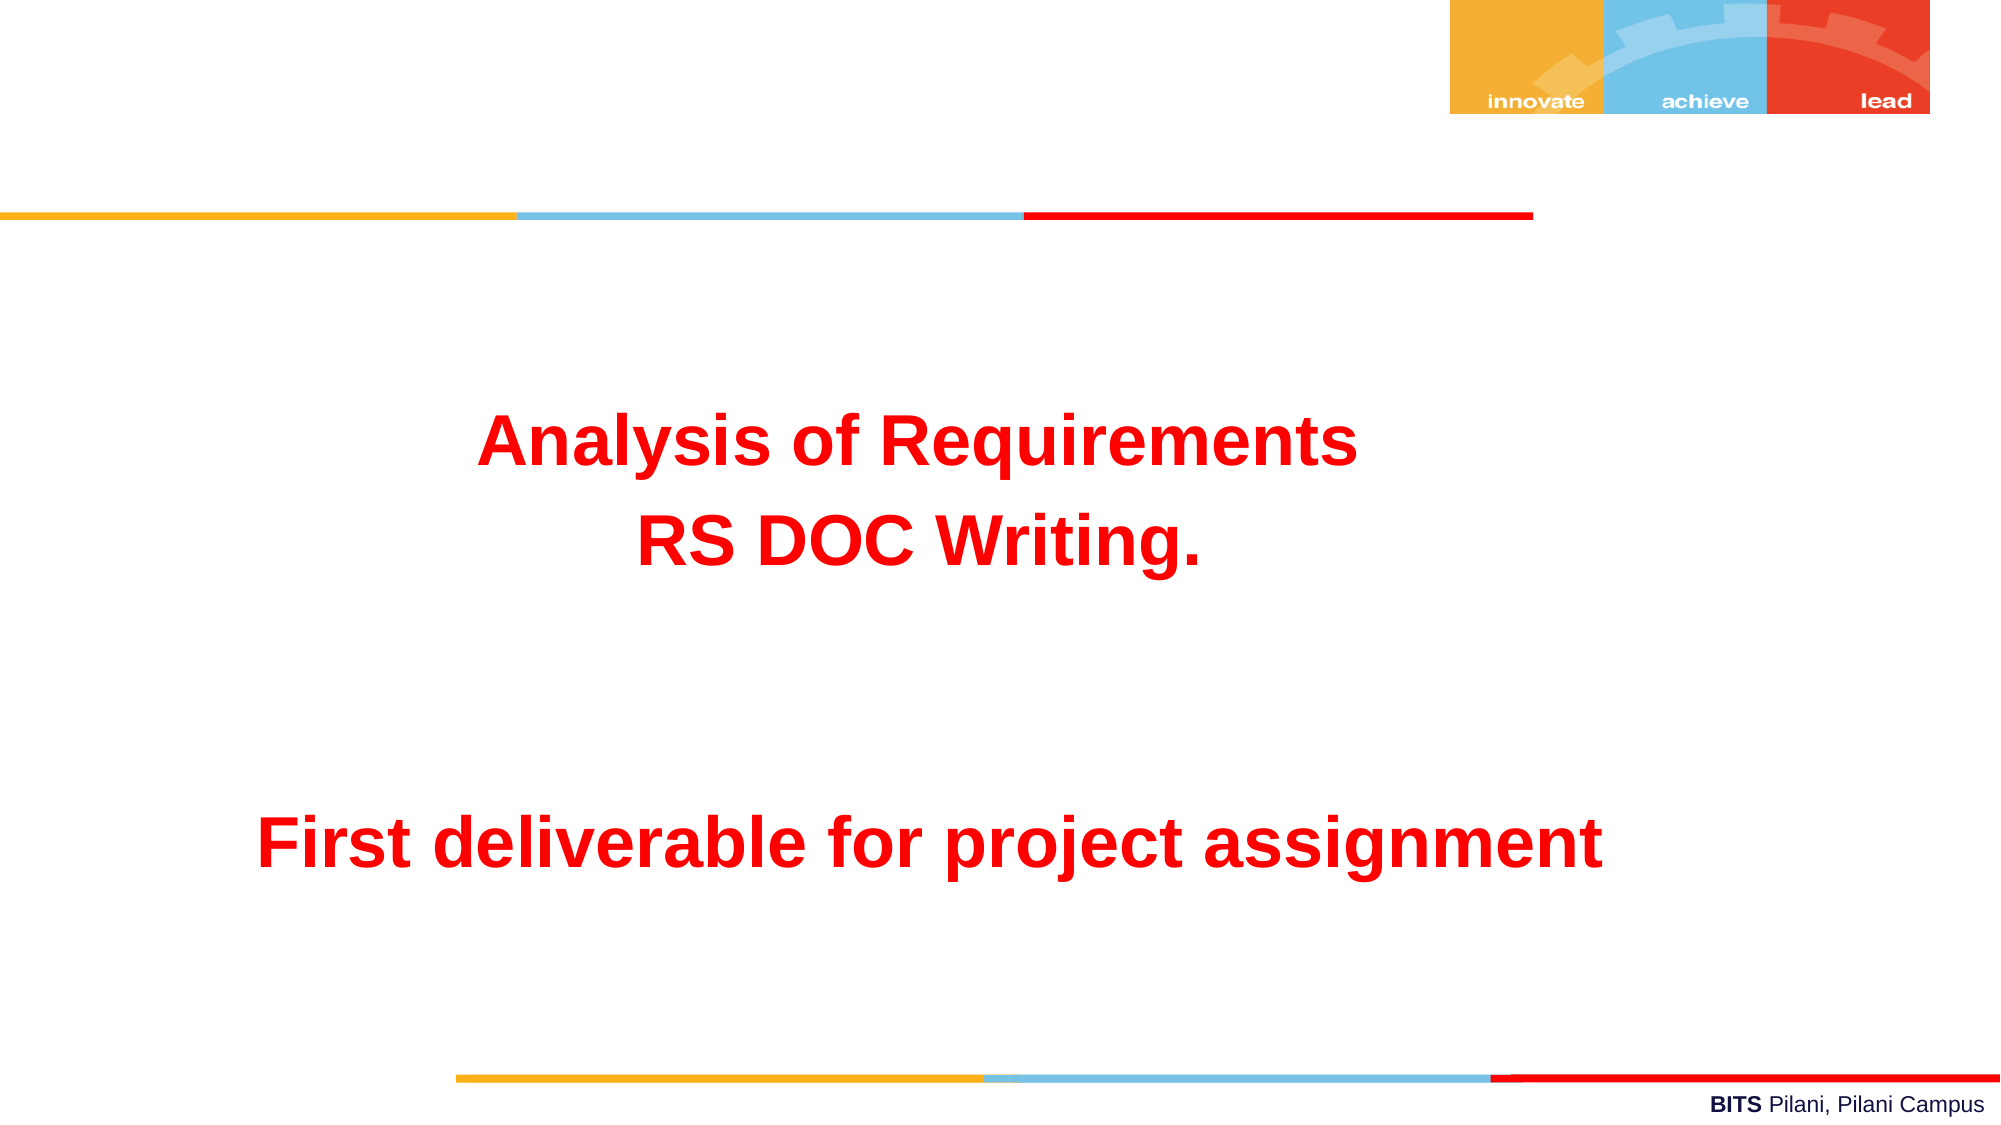

Analysis of Requirements
                   RS DOC Writing.

First deliverable for project assignment